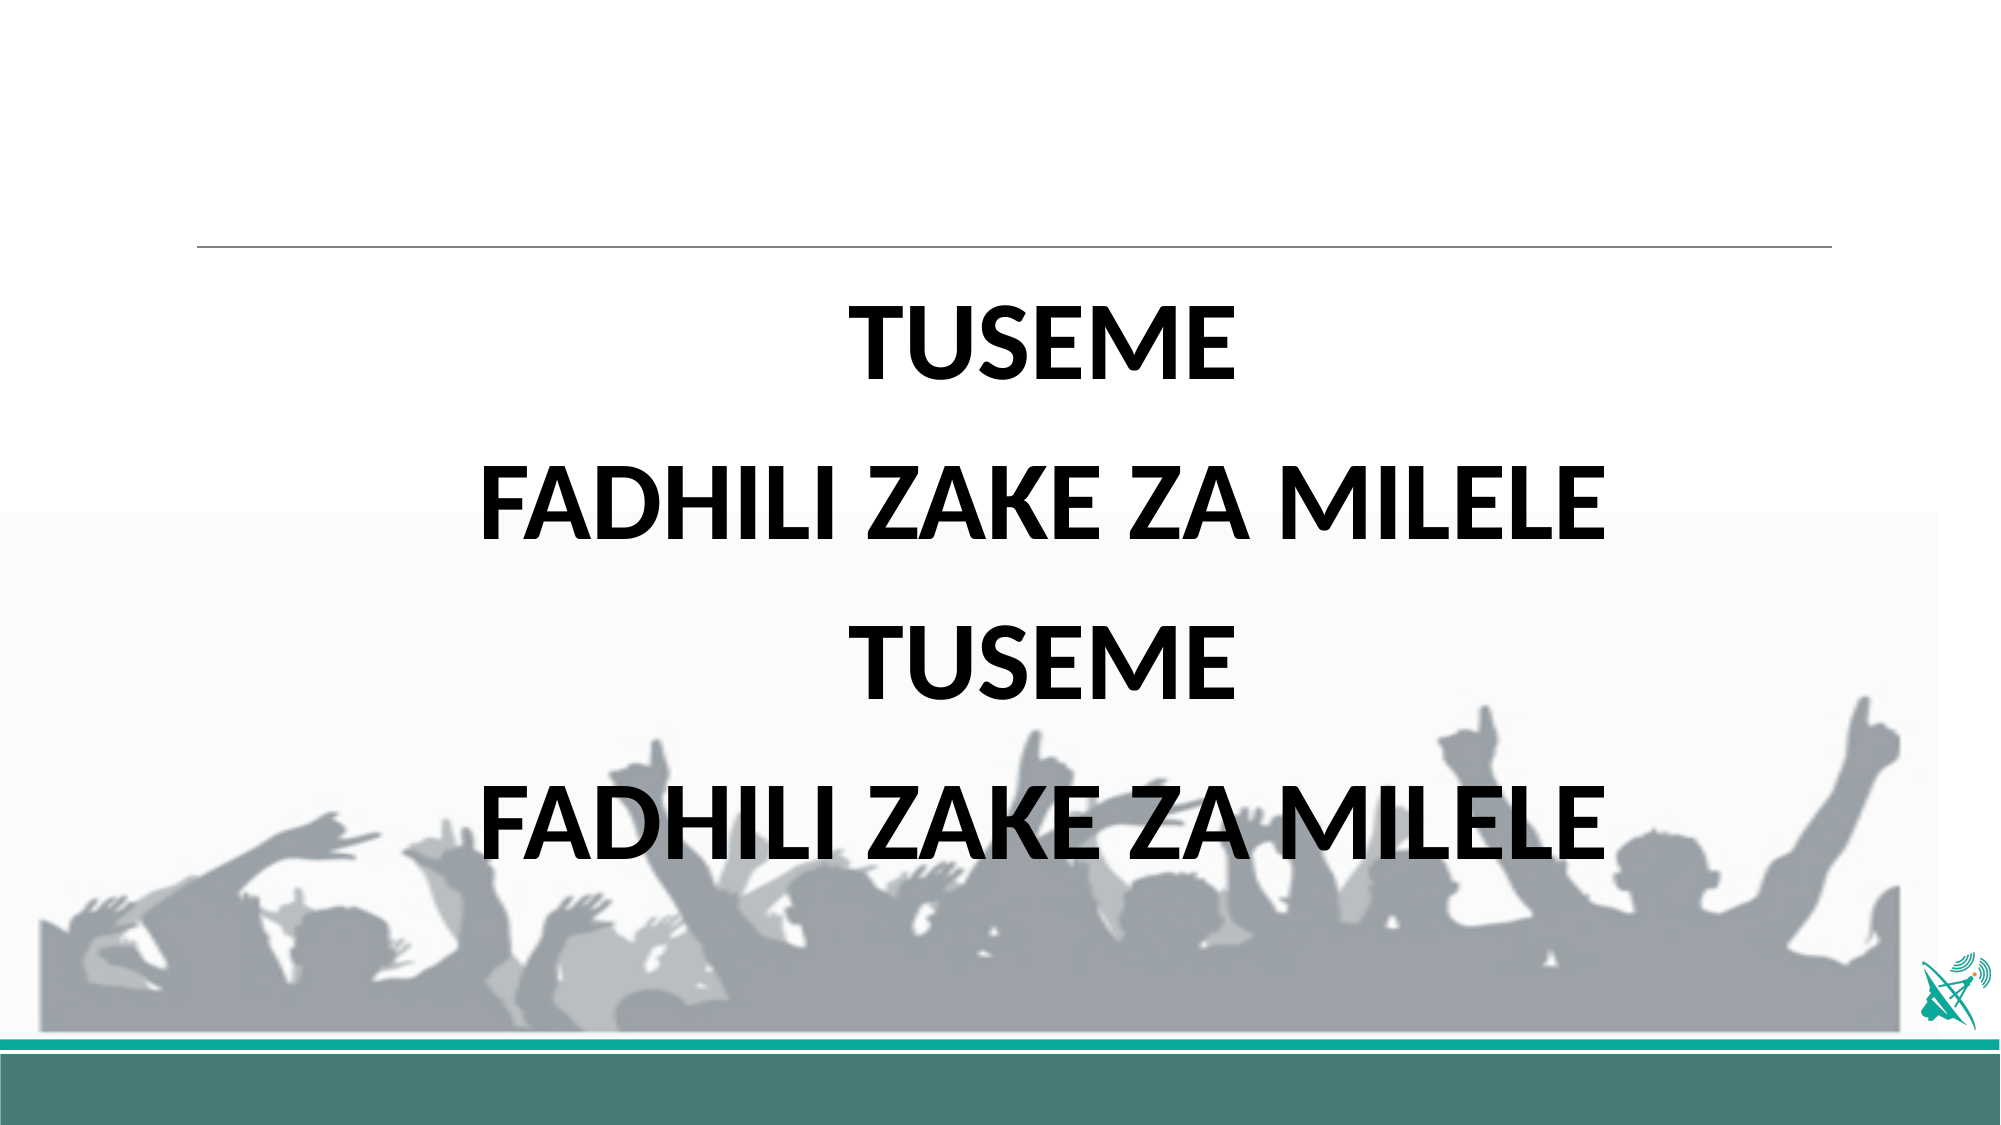

#
TUSEME
FADHILI ZAKE ZA MILELE
TUSEME
FADHILI ZAKE ZA MILELE